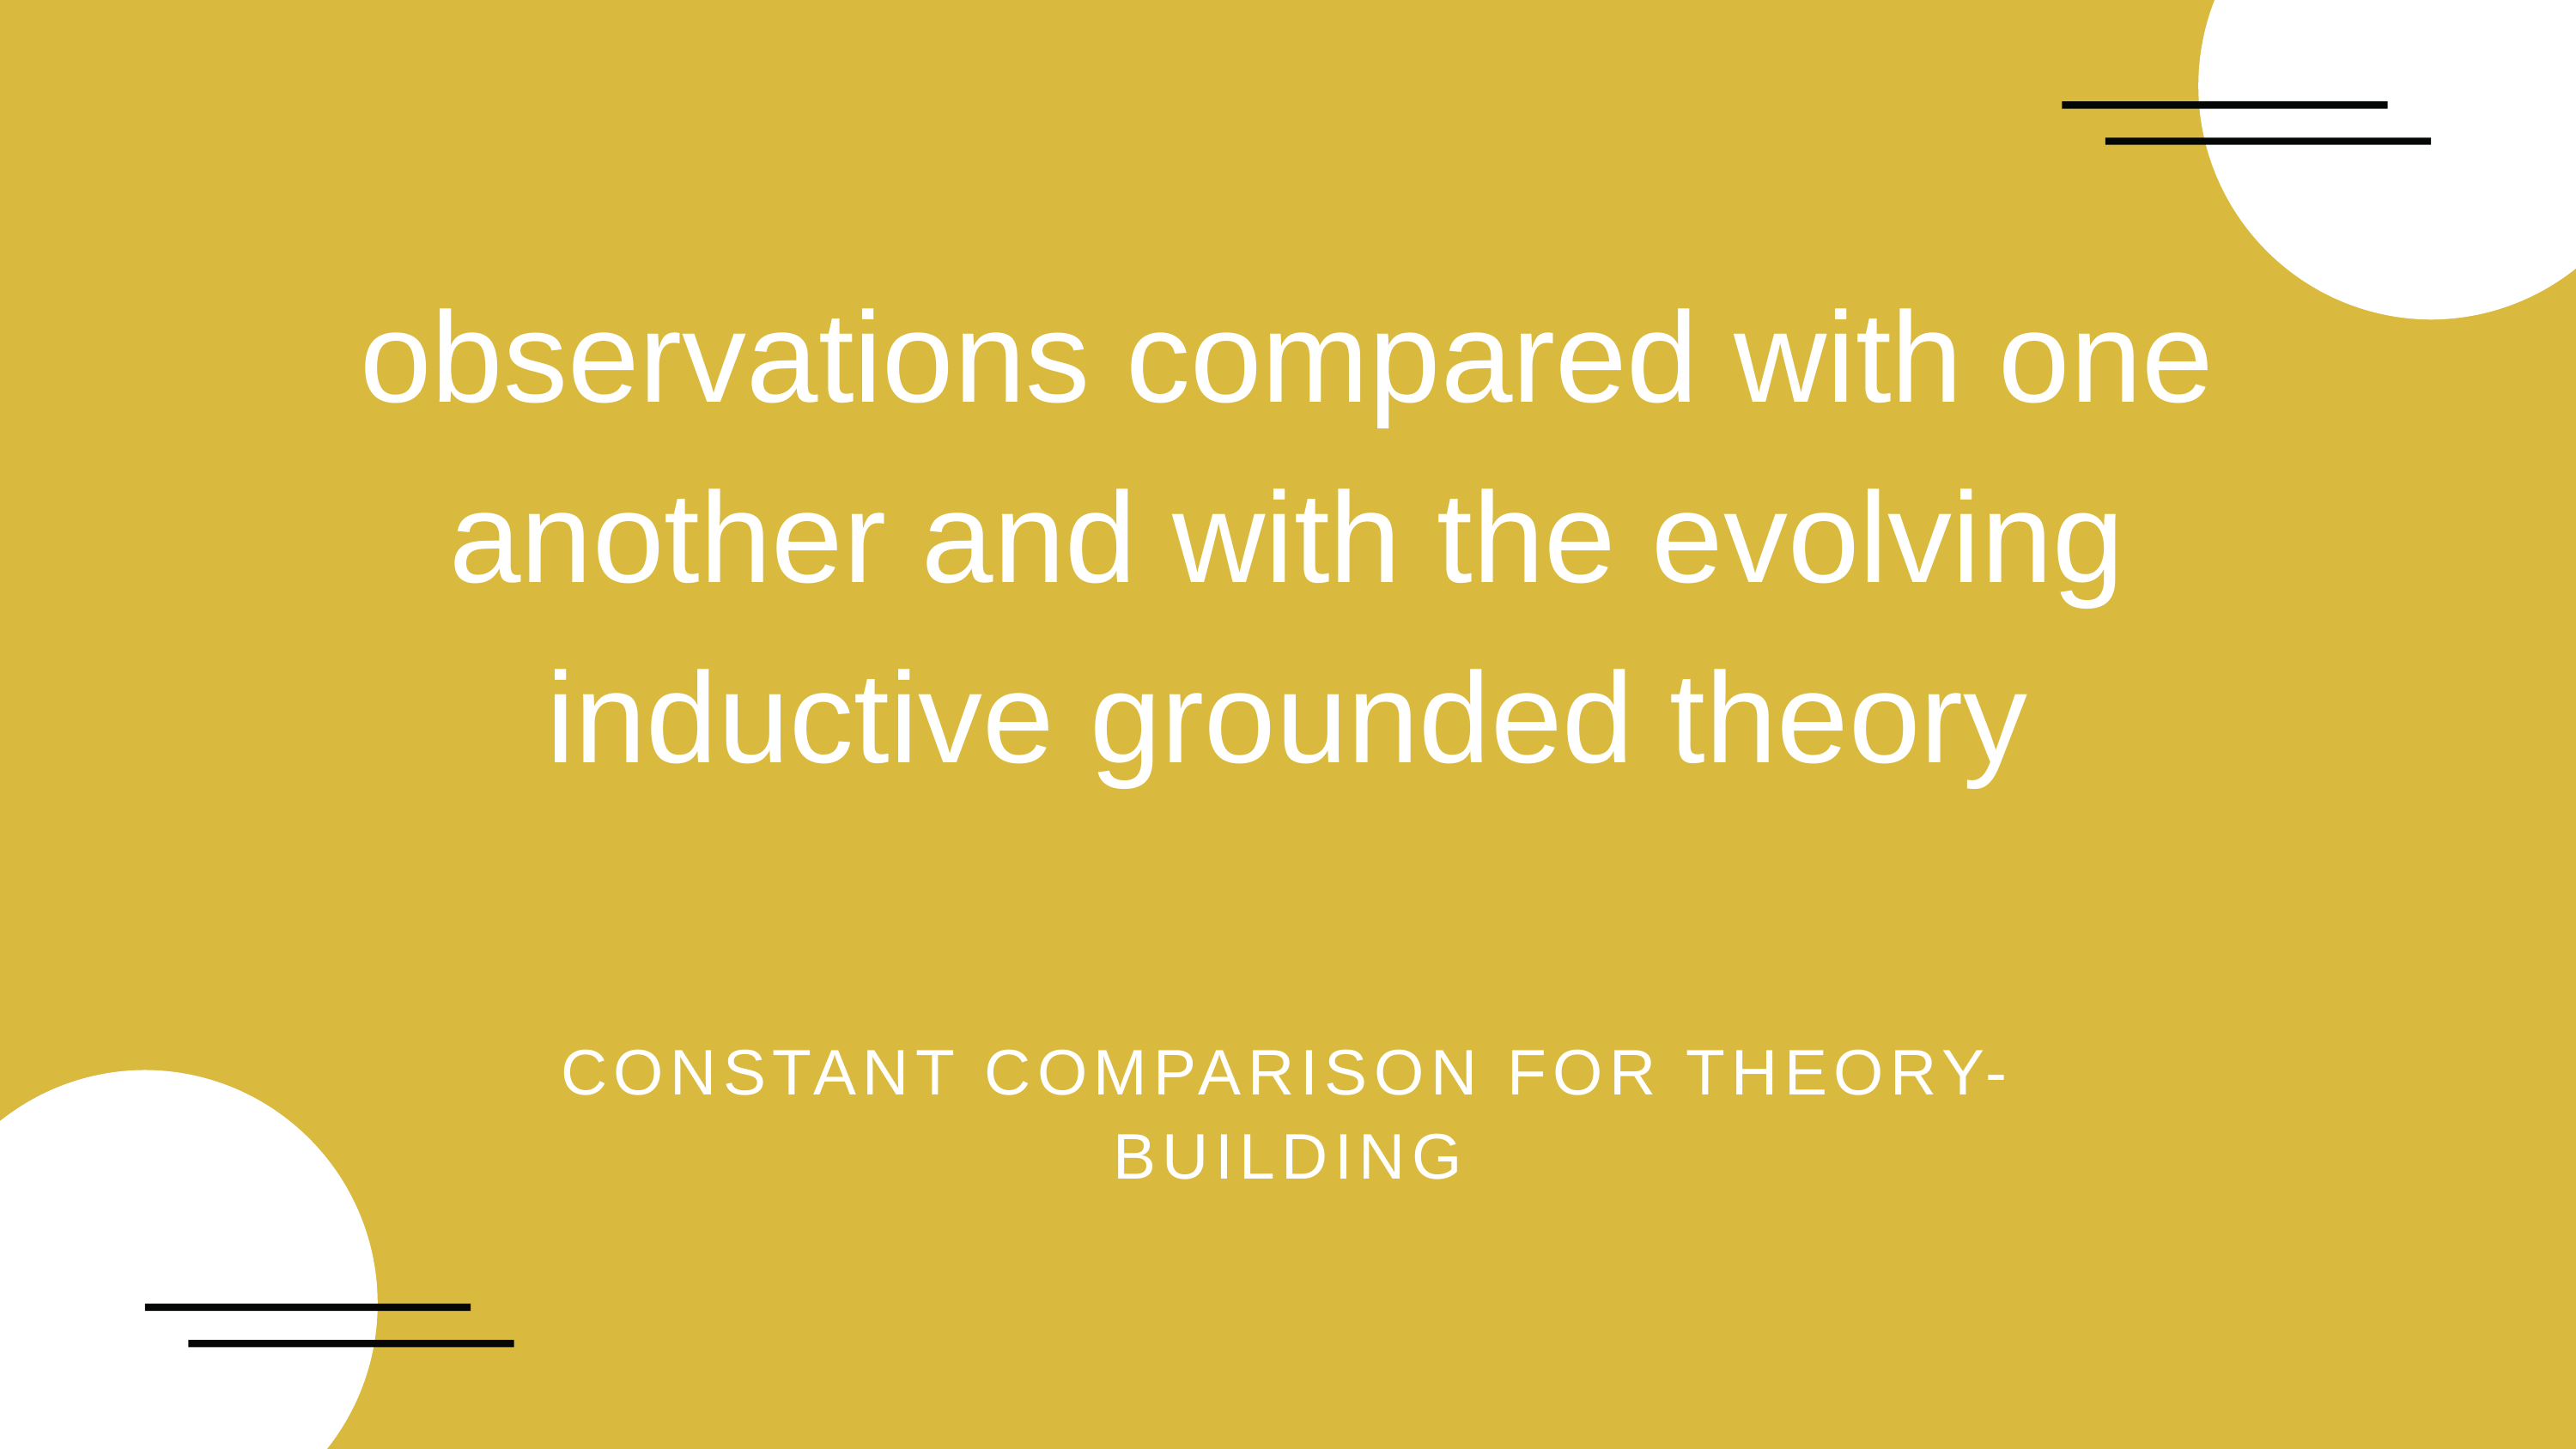

observations compared with one another and with the evolving inductive grounded theory
CONSTANT COMPARISON FOR THEORY-BUILDING